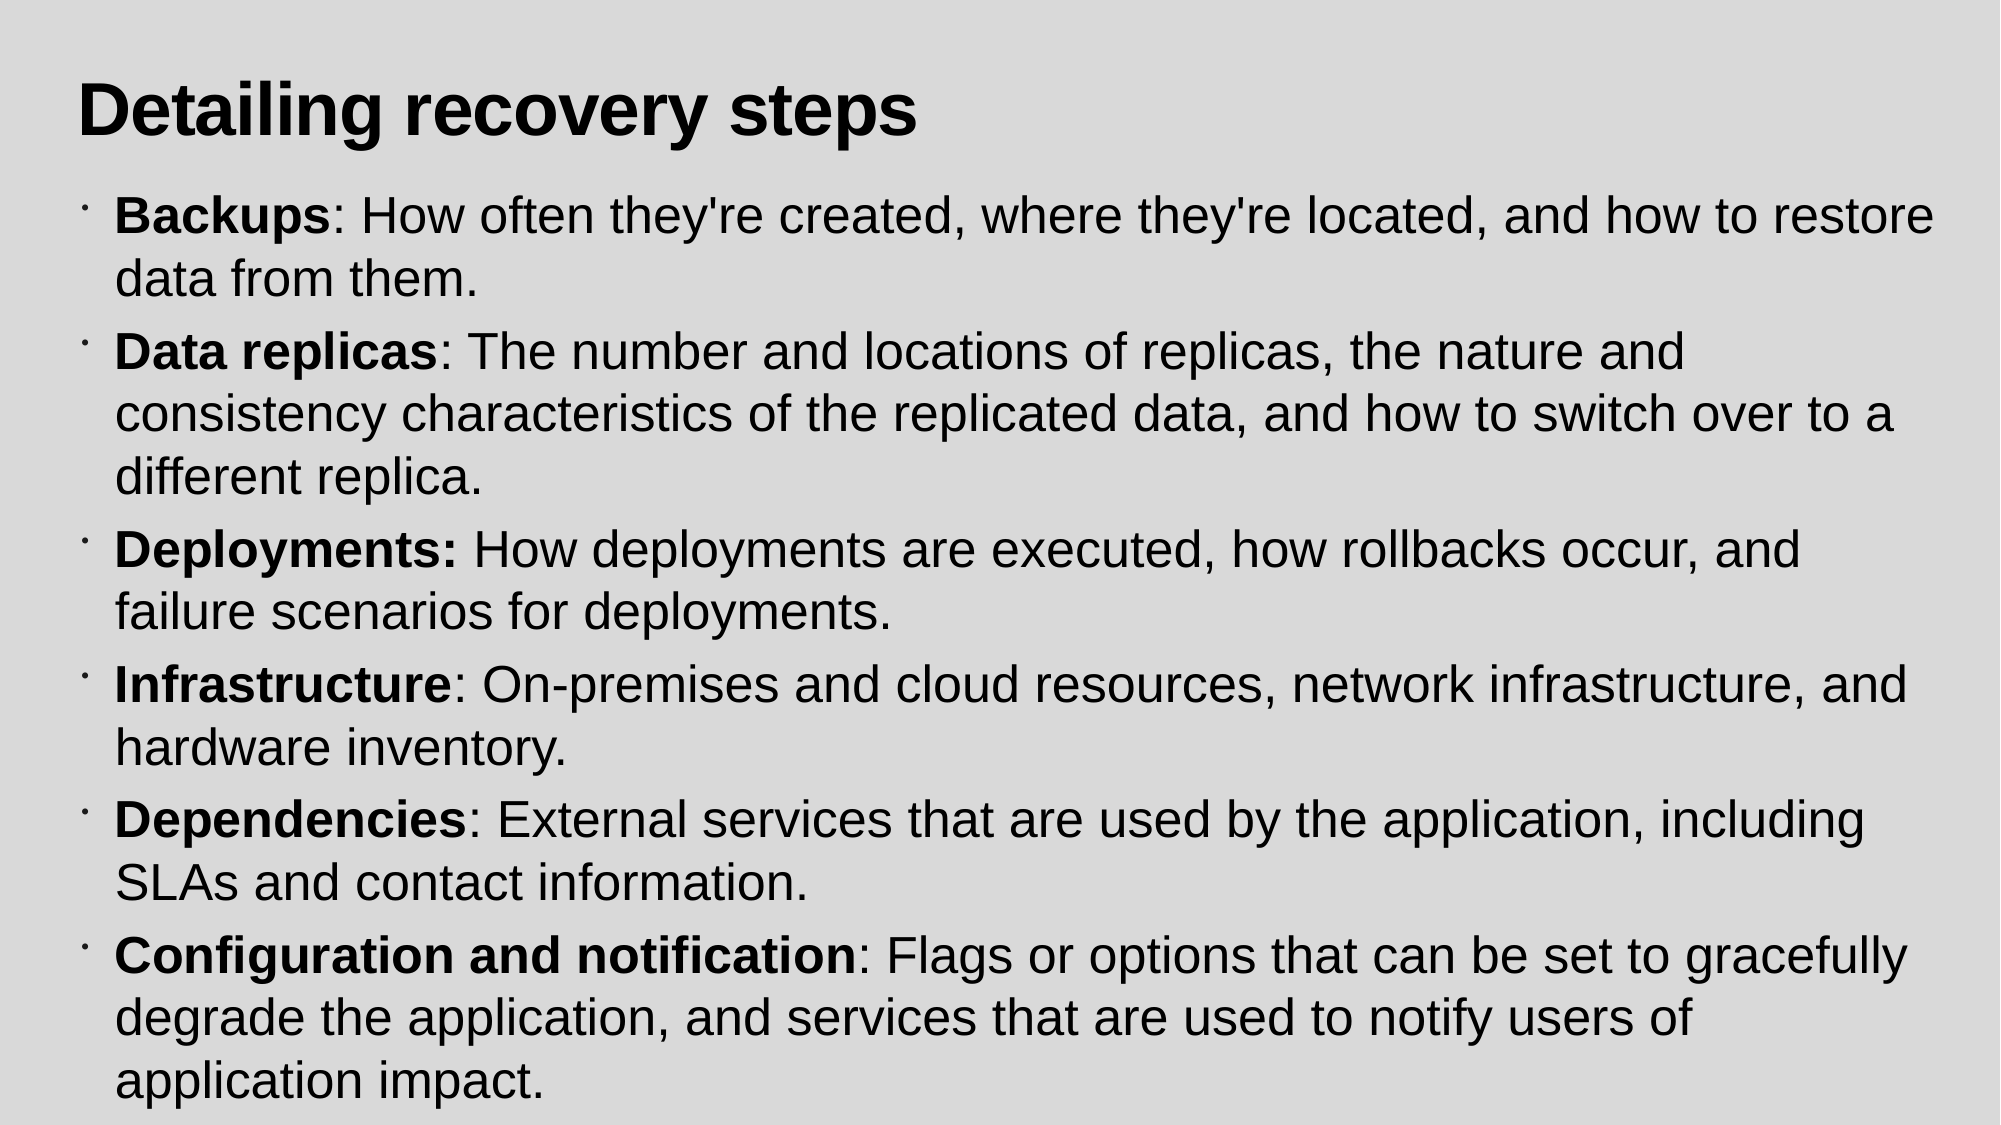

# Detailing recovery steps
Backups: How often they're created, where they're located, and how to restore data from them.
Data replicas: The number and locations of replicas, the nature and consistency characteristics of the replicated data, and how to switch over to a different replica.
Deployments: How deployments are executed, how rollbacks occur, and failure scenarios for deployments.
Infrastructure: On-premises and cloud resources, network infrastructure, and hardware inventory.
Dependencies: External services that are used by the application, including SLAs and contact information.
Configuration and notification: Flags or options that can be set to gracefully degrade the application, and services that are used to notify users of application impact.